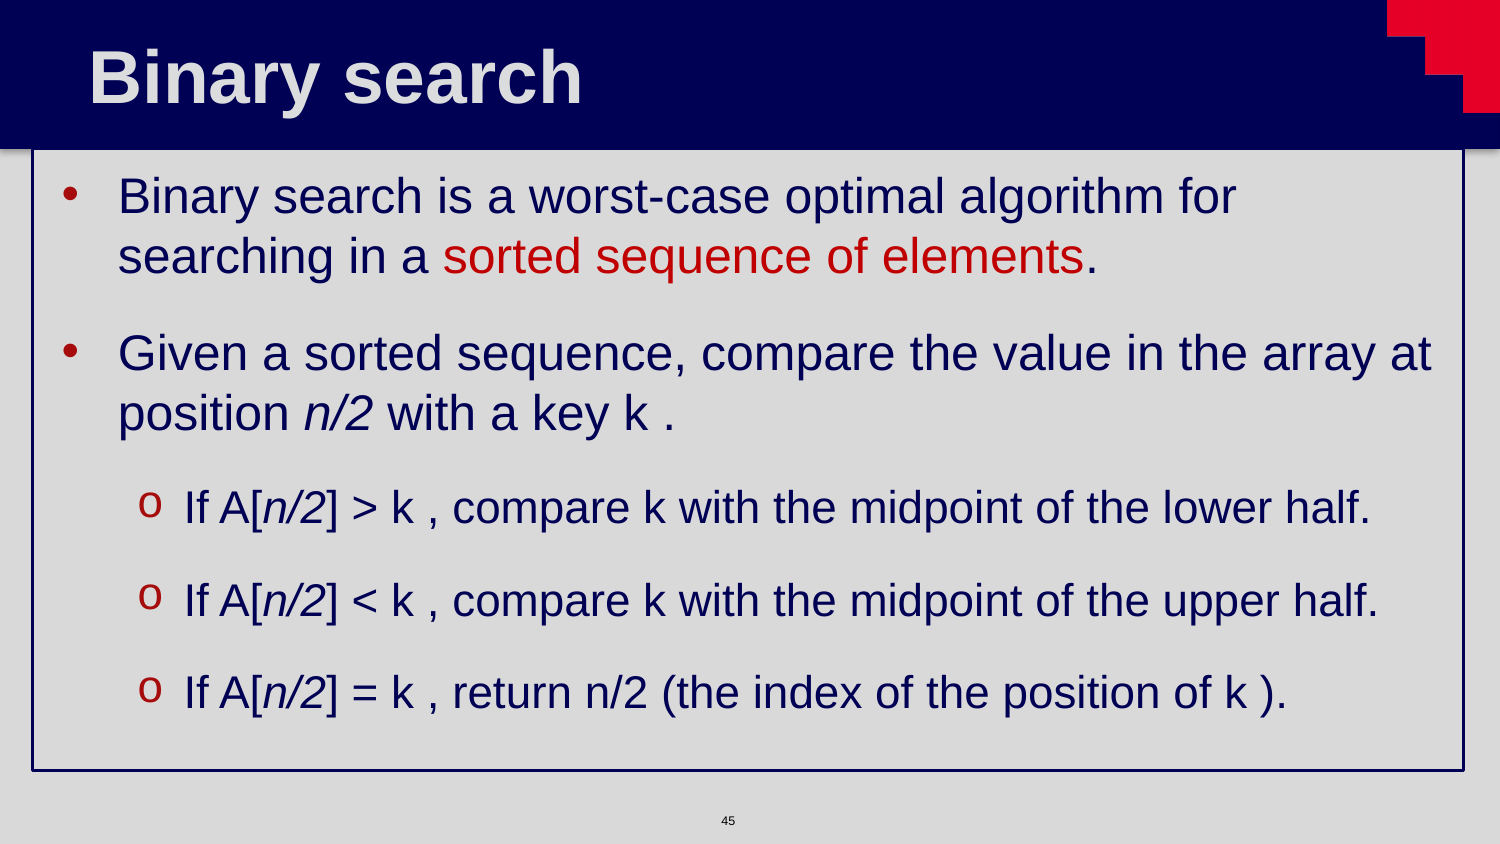

# Binary search
Binary search is a worst-case optimal algorithm for searching in a sorted sequence of elements.
Given a sorted sequence, compare the value in the array at position n/2 with a key k .
If A[n/2] > k , compare k with the midpoint of the lower half.
If A[n/2] < k , compare k with the midpoint of the upper half.
If A[n/2] = k , return n/2 (the index of the position of k ).